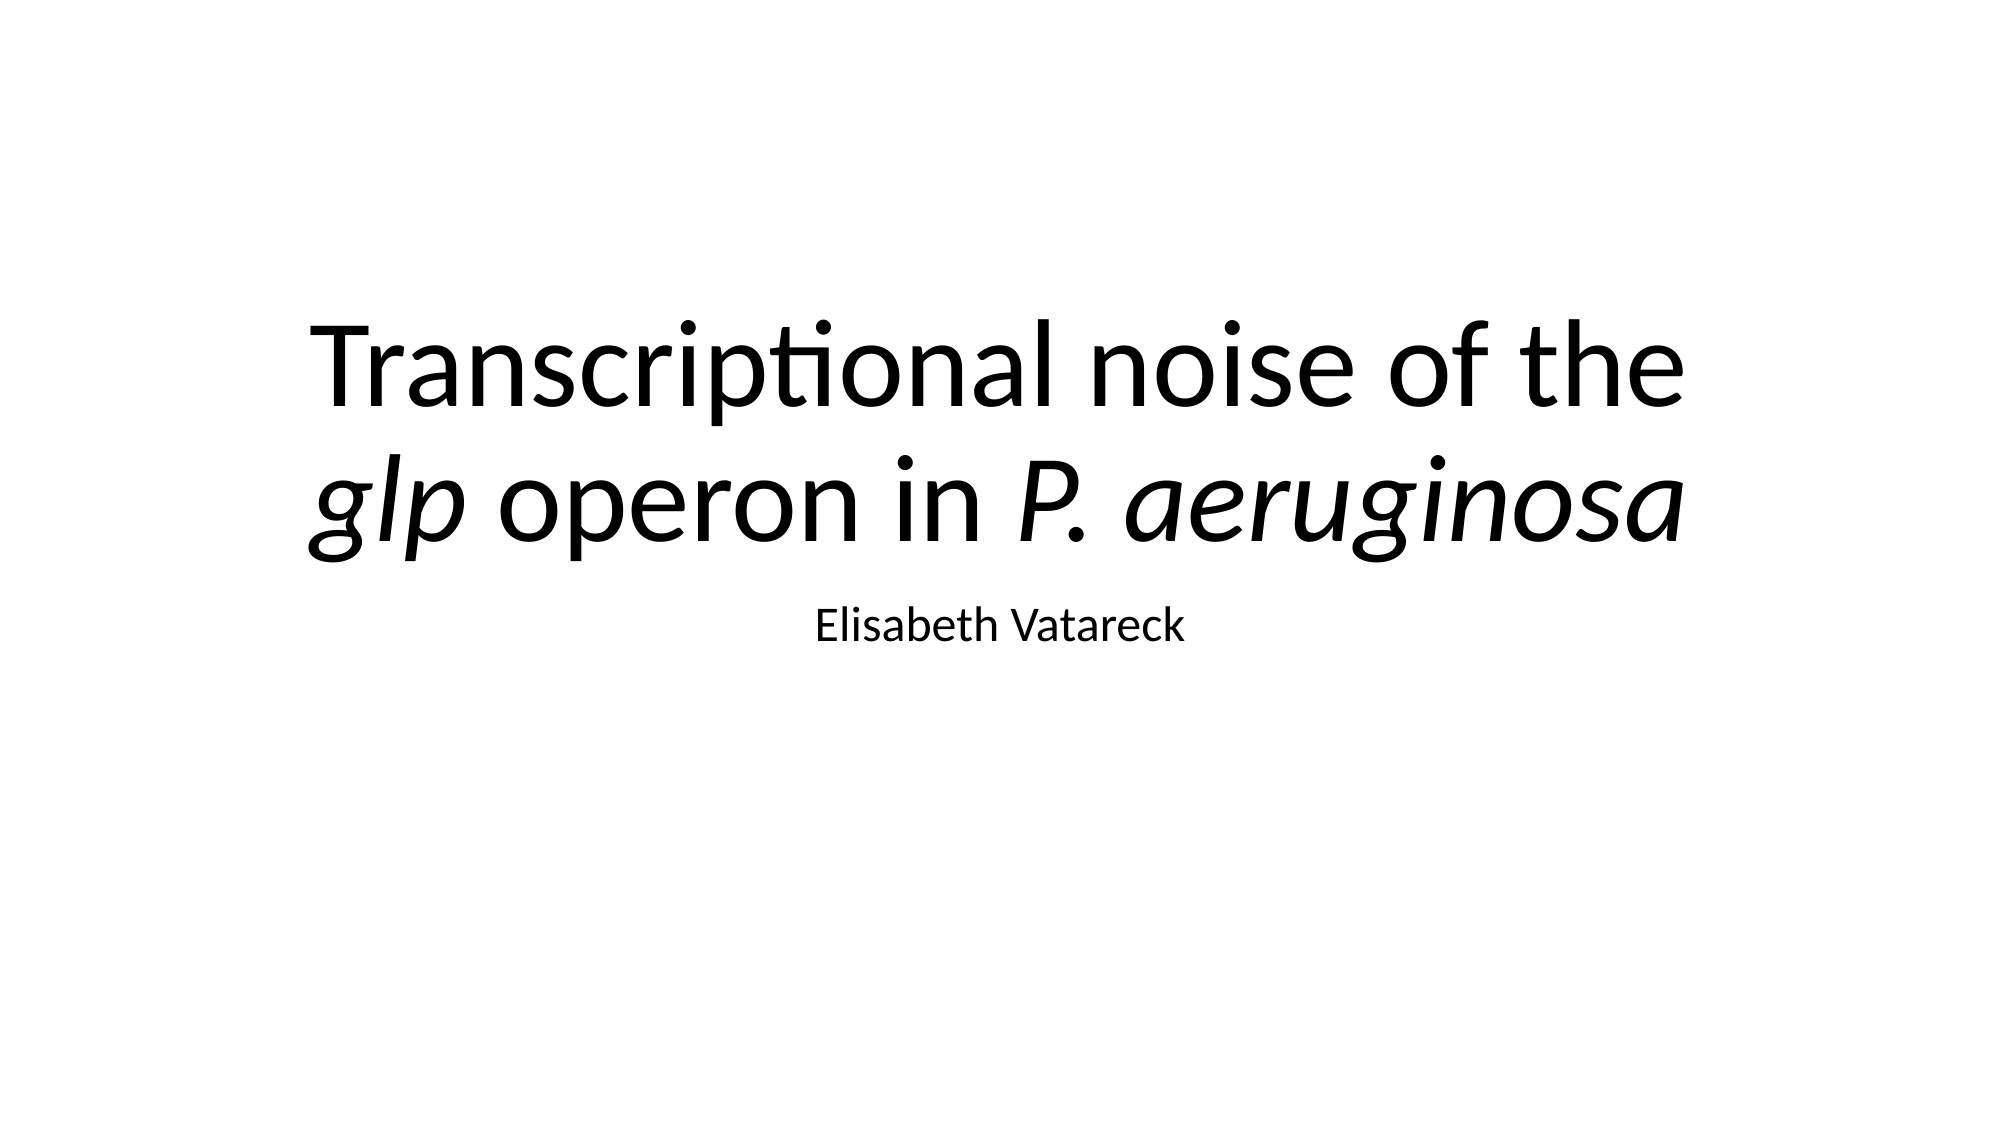

# Transcriptional noise of the glp operon in P. aeruginosa
Elisabeth Vatareck